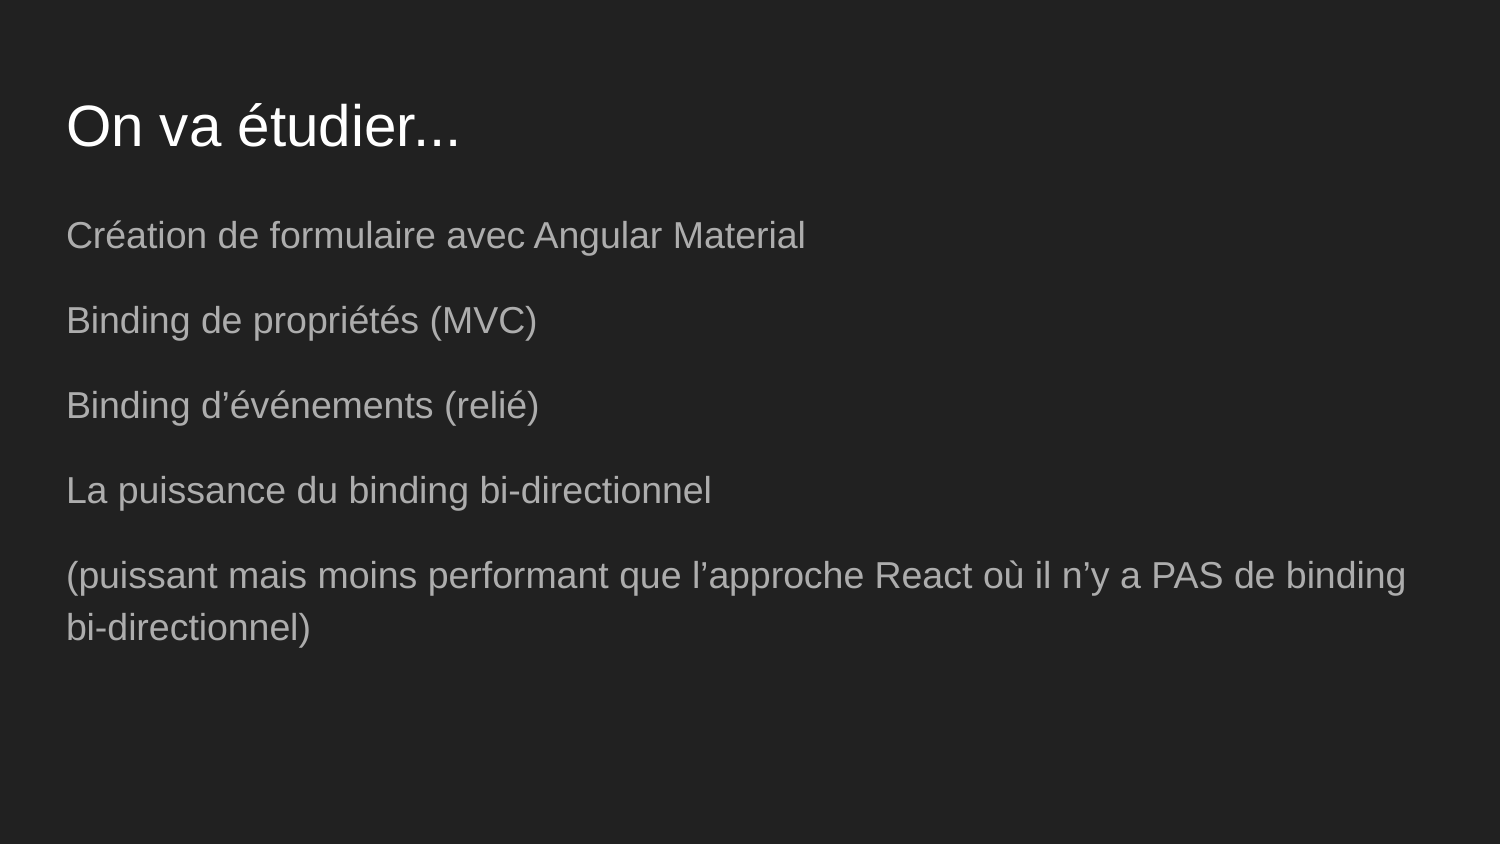

# On va étudier...
Création de formulaire avec Angular Material
Binding de propriétés (MVC)
Binding d’événements (relié)
La puissance du binding bi-directionnel
(puissant mais moins performant que l’approche React où il n’y a PAS de binding bi-directionnel)